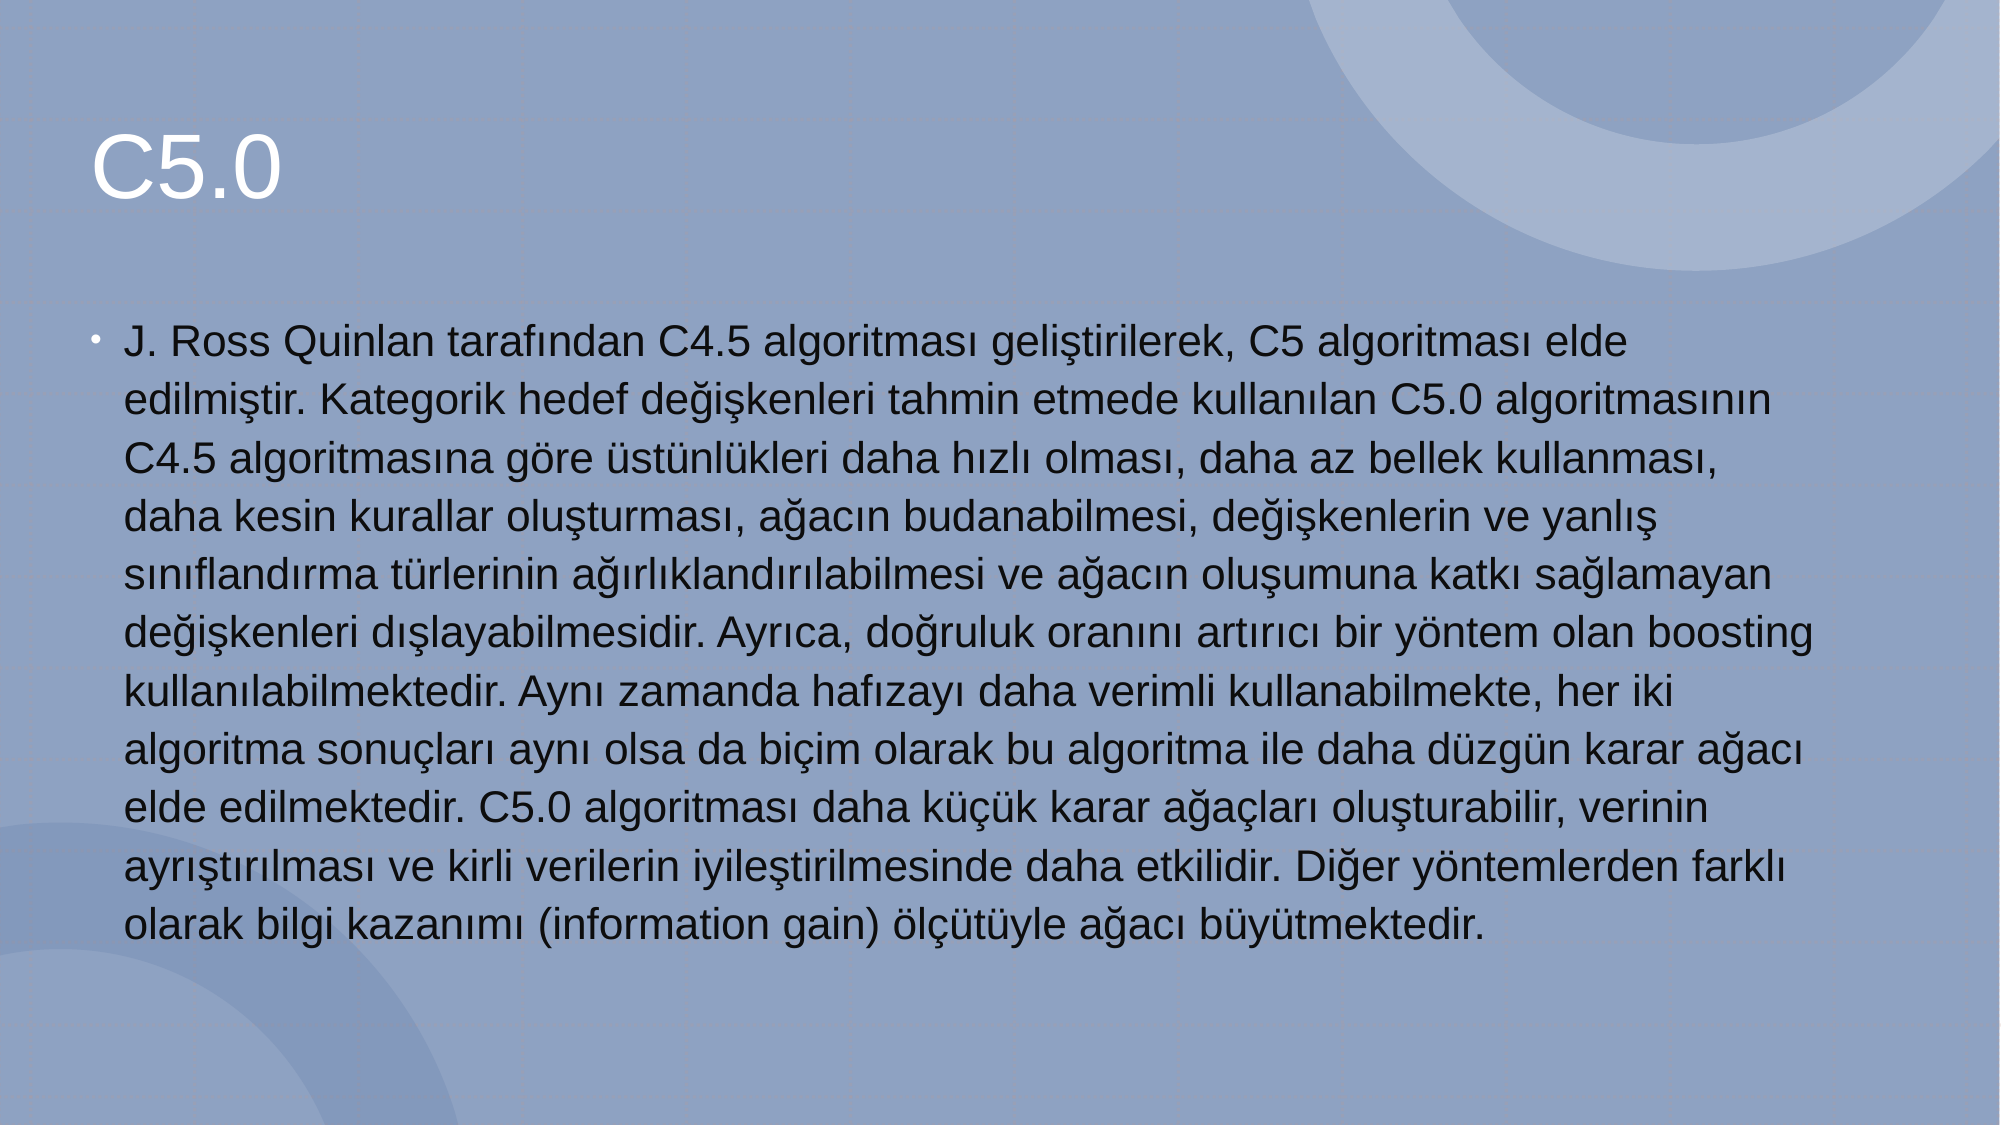

# C5.0
J. Ross Quinlan tarafından C4.5 algoritması geliştirilerek, C5 algoritması elde edilmiştir. Kategorik hedef değişkenleri tahmin etmede kullanılan C5.0 algoritmasının C4.5 algoritmasına göre üstünlükleri daha hızlı olması, daha az bellek kullanması, daha kesin kurallar oluşturması, ağacın budanabilmesi, değişkenlerin ve yanlış sınıflandırma türlerinin ağırlıklandırılabilmesi ve ağacın oluşumuna katkı sağlamayan değişkenleri dışlayabilmesidir. Ayrıca, doğruluk oranını artırıcı bir yöntem olan boosting kullanılabilmektedir. Aynı zamanda hafızayı daha verimli kullanabilmekte, her iki algoritma sonuçları aynı olsa da biçim olarak bu algoritma ile daha düzgün karar ağacı elde edilmektedir. C5.0 algoritması daha küçük karar ağaçları oluşturabilir, verinin ayrıştırılması ve kirli verilerin iyileştirilmesinde daha etkilidir. Diğer yöntemlerden farklı olarak bilgi kazanımı (information gain) ölçütüyle ağacı büyütmektedir.